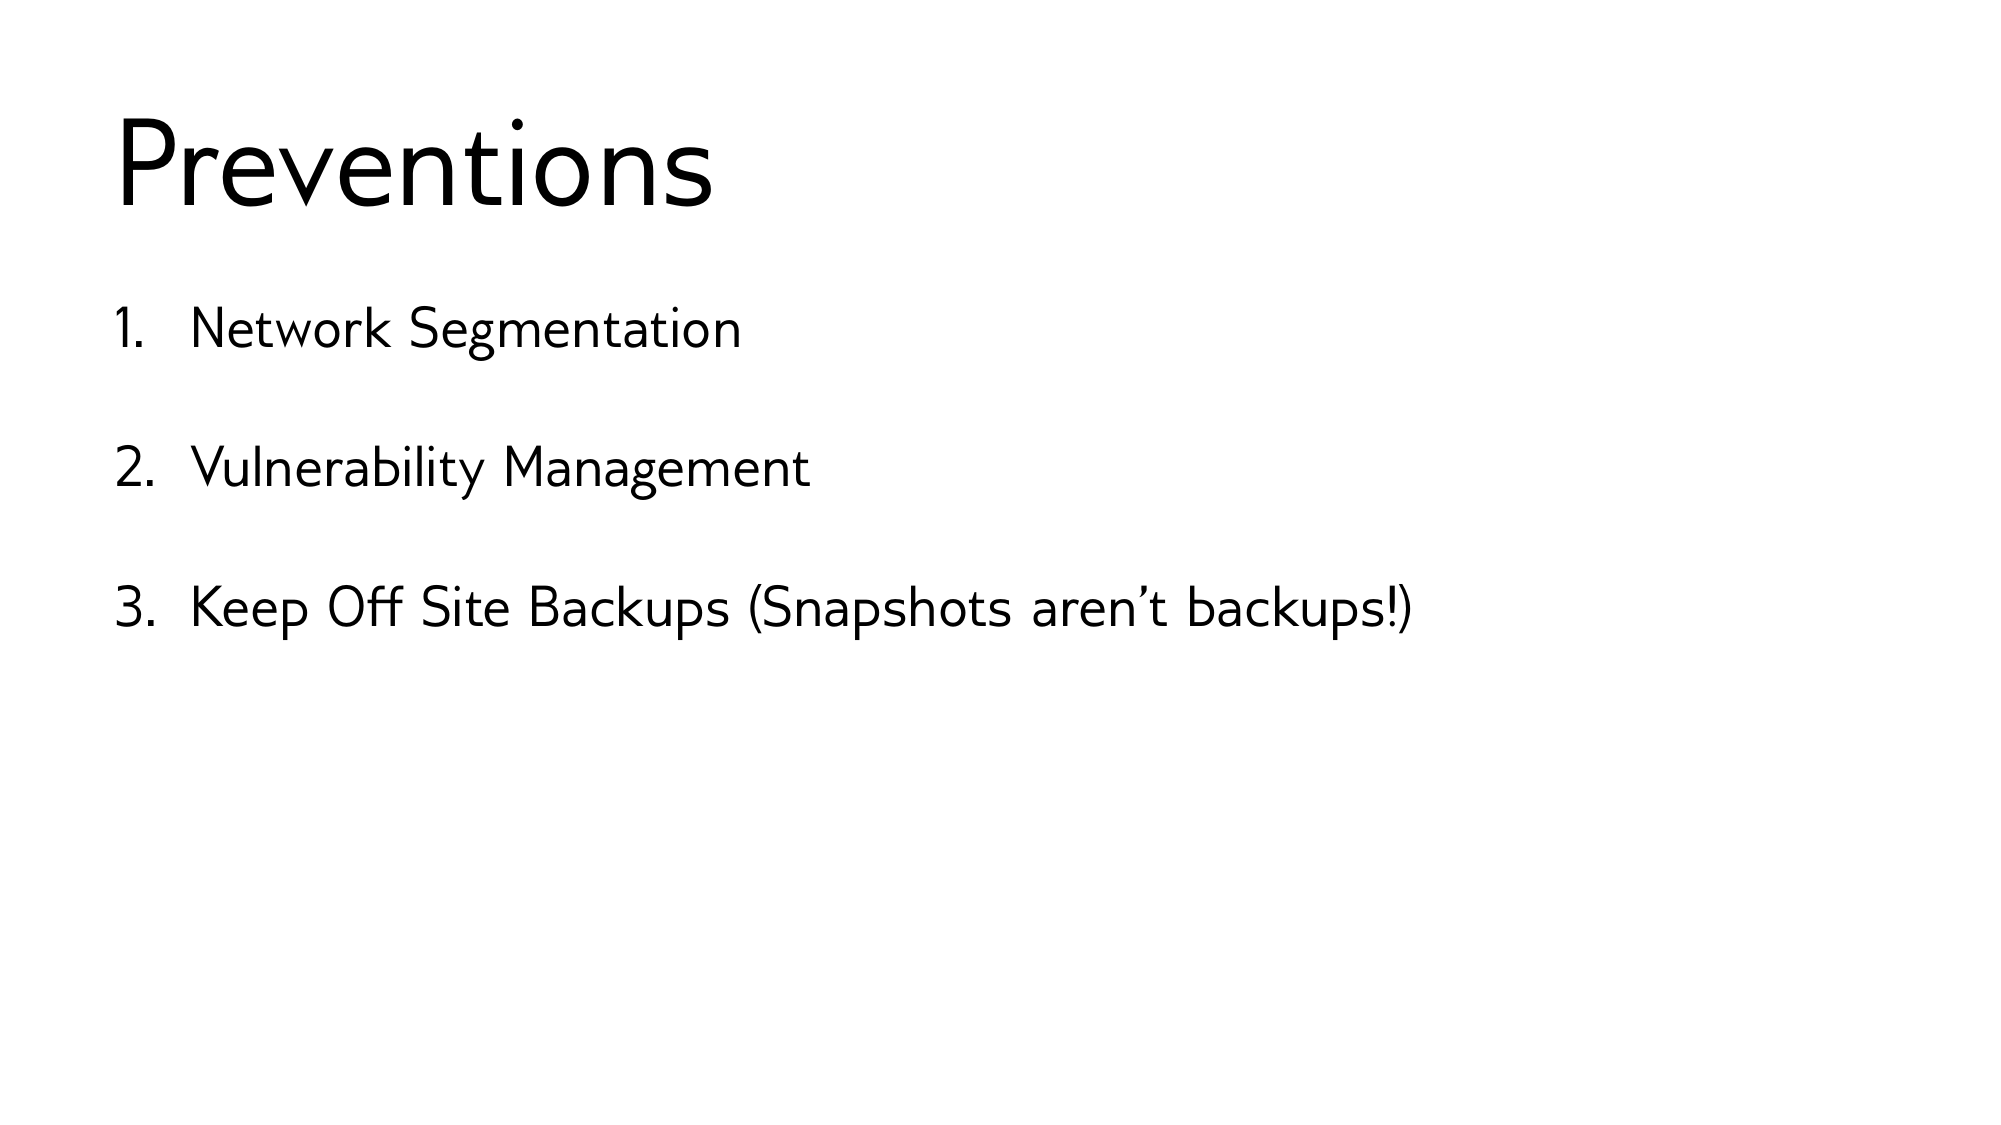

# Preventions
Network Segmentation

Vulnerability Management

Keep Off Site Backups (Snapshots aren’t backups!)